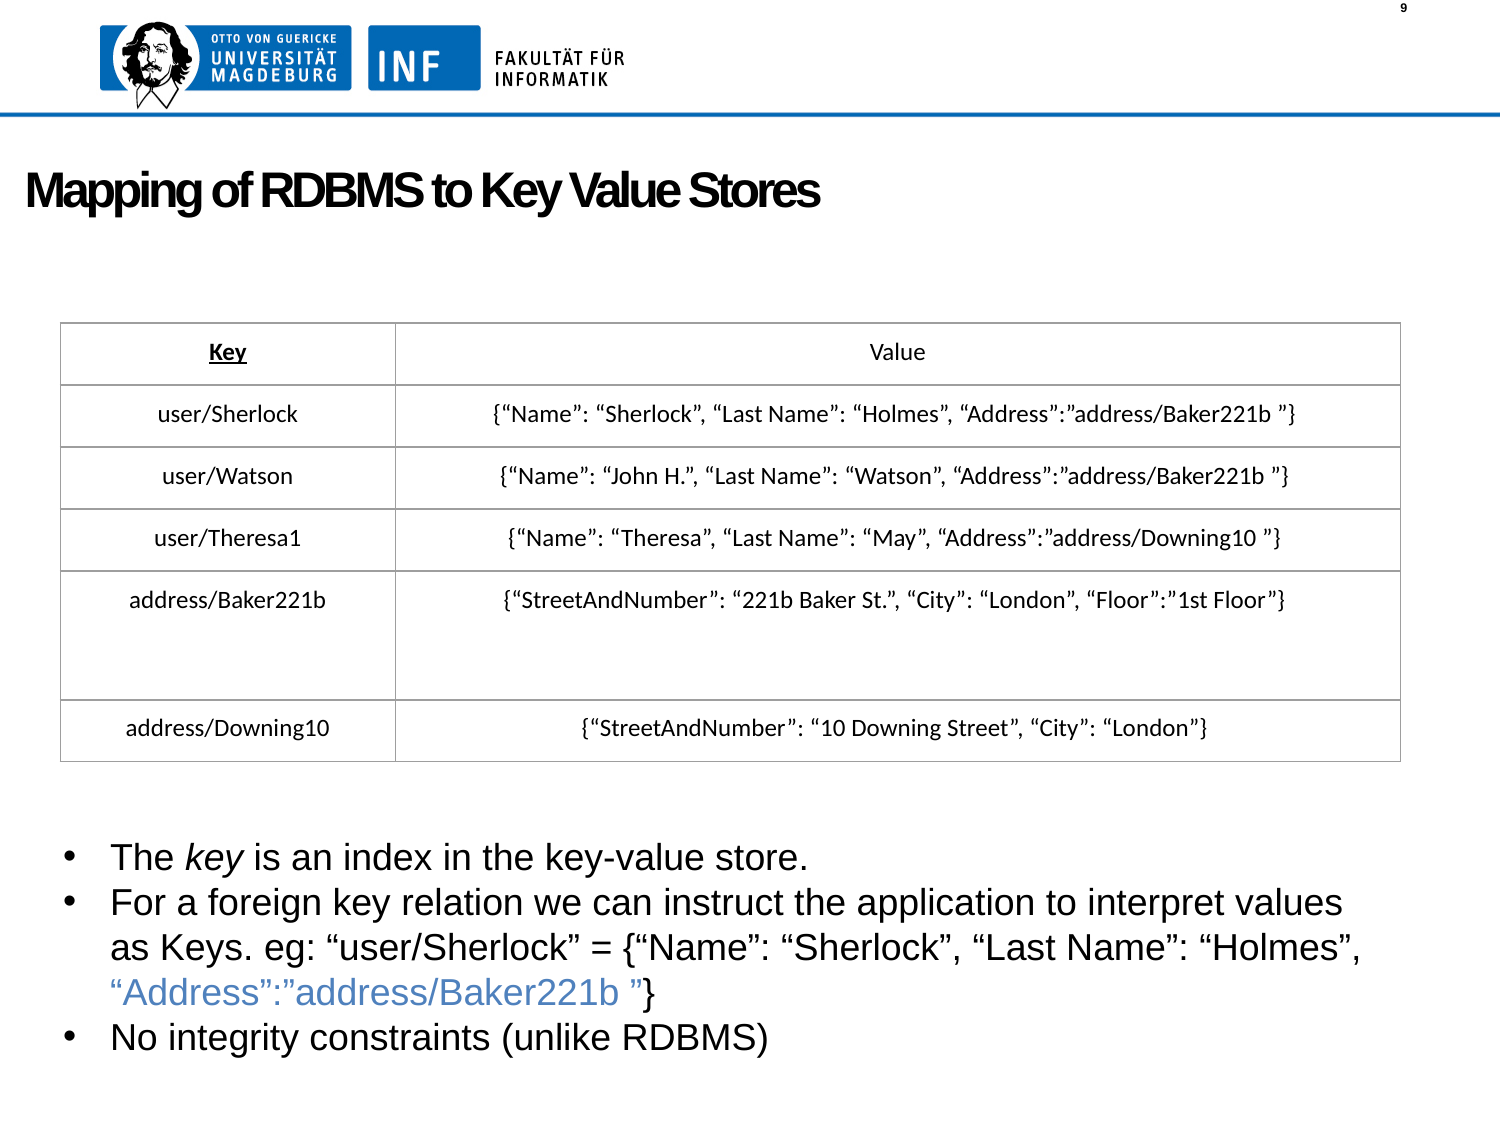

9
# Mapping of RDBMS to Key Value Stores
| Key | Value |
| --- | --- |
| user/Sherlock | {“Name”: “Sherlock”, “Last Name”: “Holmes”, “Address”:”address/Baker221b ”} |
| user/Watson | {“Name”: “John H.”, “Last Name”: “Watson”, “Address”:”address/Baker221b ”} |
| user/Theresa1 | {“Name”: “Theresa”, “Last Name”: “May”, “Address”:”address/Downing10 ”} |
| address/Baker221b | {“StreetAndNumber”: “221b Baker St.”, “City”: “London”, “Floor”:”1st Floor”} |
| address/Downing10 | {“StreetAndNumber”: “10 Downing Street”, “City”: “London”} |
The key is an index in the key-value store.
For a foreign key relation we can instruct the application to interpret values as Keys. eg: “user/Sherlock” = {“Name”: “Sherlock”, “Last Name”: “Holmes”, “Address”:”address/Baker221b ”}
No integrity constraints (unlike RDBMS)